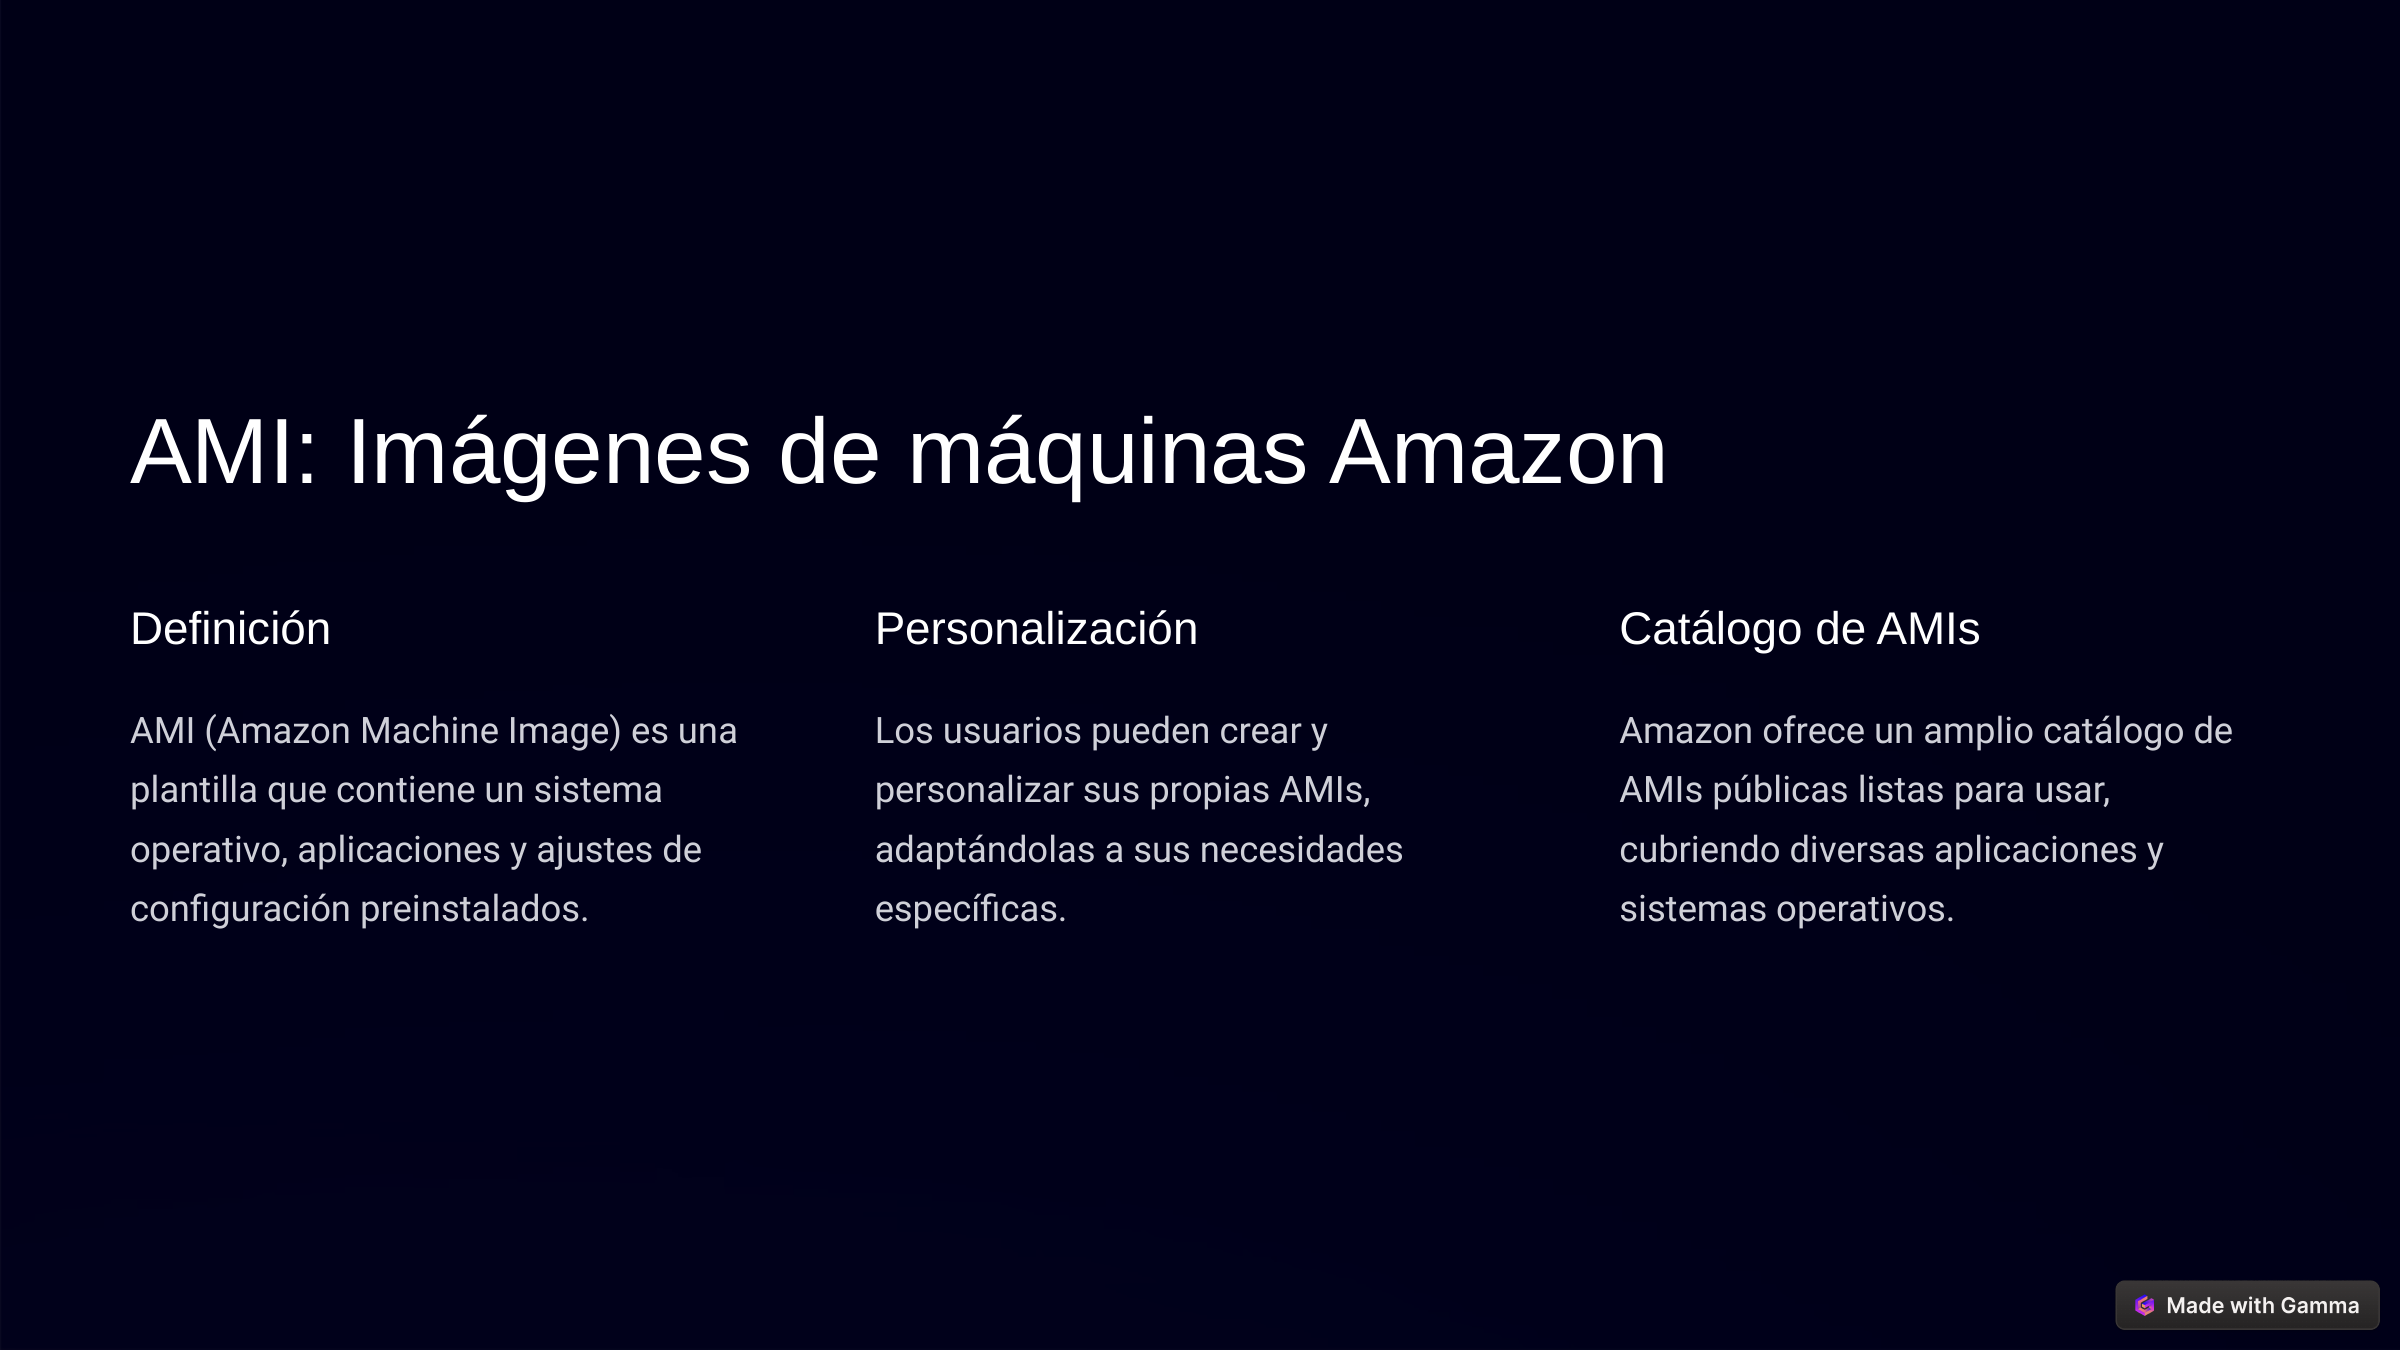

AMI: Imágenes de máquinas Amazon
Definición
Personalización
Catálogo de AMIs
AMI (Amazon Machine Image) es una plantilla que contiene un sistema operativo, aplicaciones y ajustes de configuración preinstalados.
Los usuarios pueden crear y personalizar sus propias AMIs, adaptándolas a sus necesidades específicas.
Amazon ofrece un amplio catálogo de AMIs públicas listas para usar, cubriendo diversas aplicaciones y sistemas operativos.